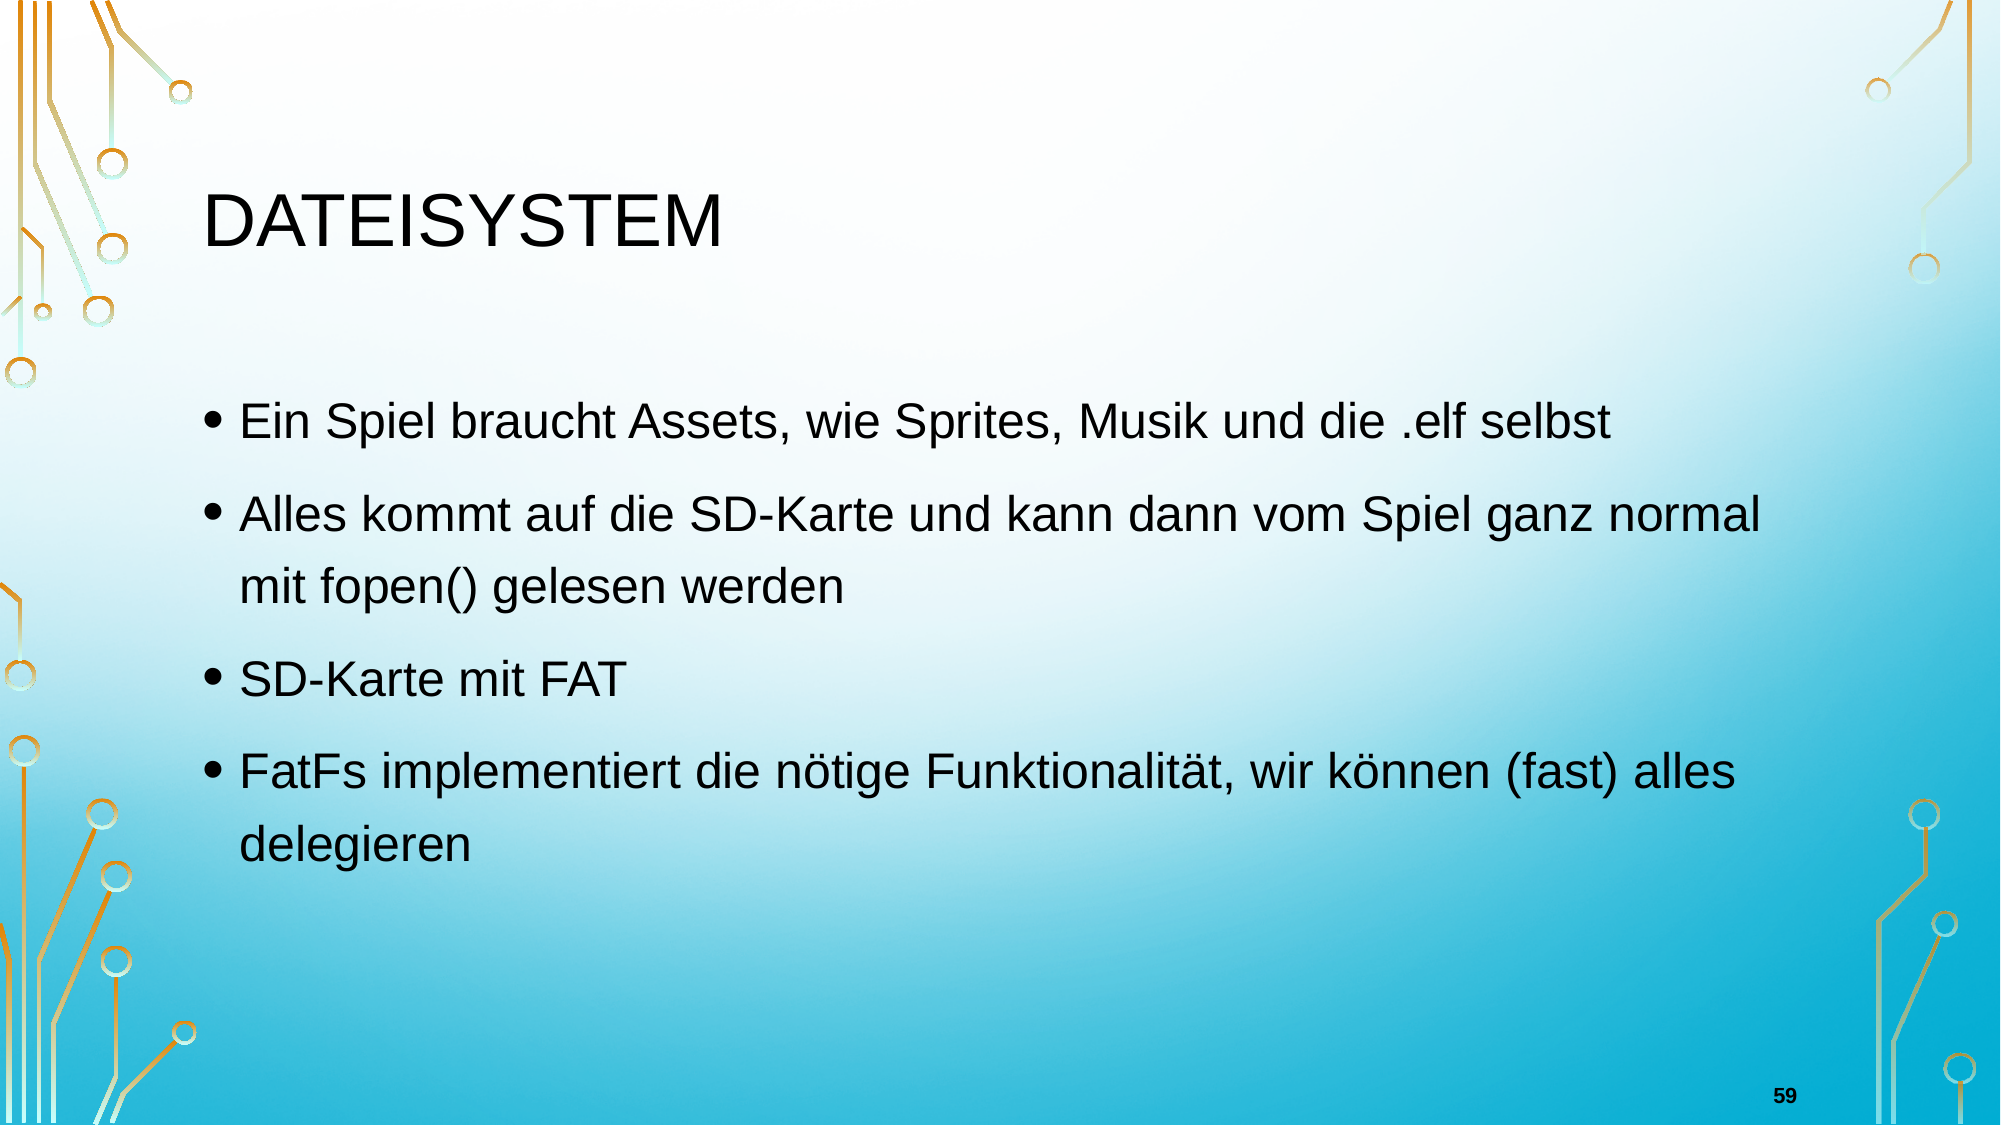

# Dateisystem
Ein Spiel braucht Assets, wie Sprites, Musik und die .elf selbst
Alles kommt auf die SD-Karte und kann dann vom Spiel ganz normal mit fopen() gelesen werden
SD-Karte mit FAT
FatFs implementiert die nötige Funktionalität, wir können (fast) alles delegieren

59